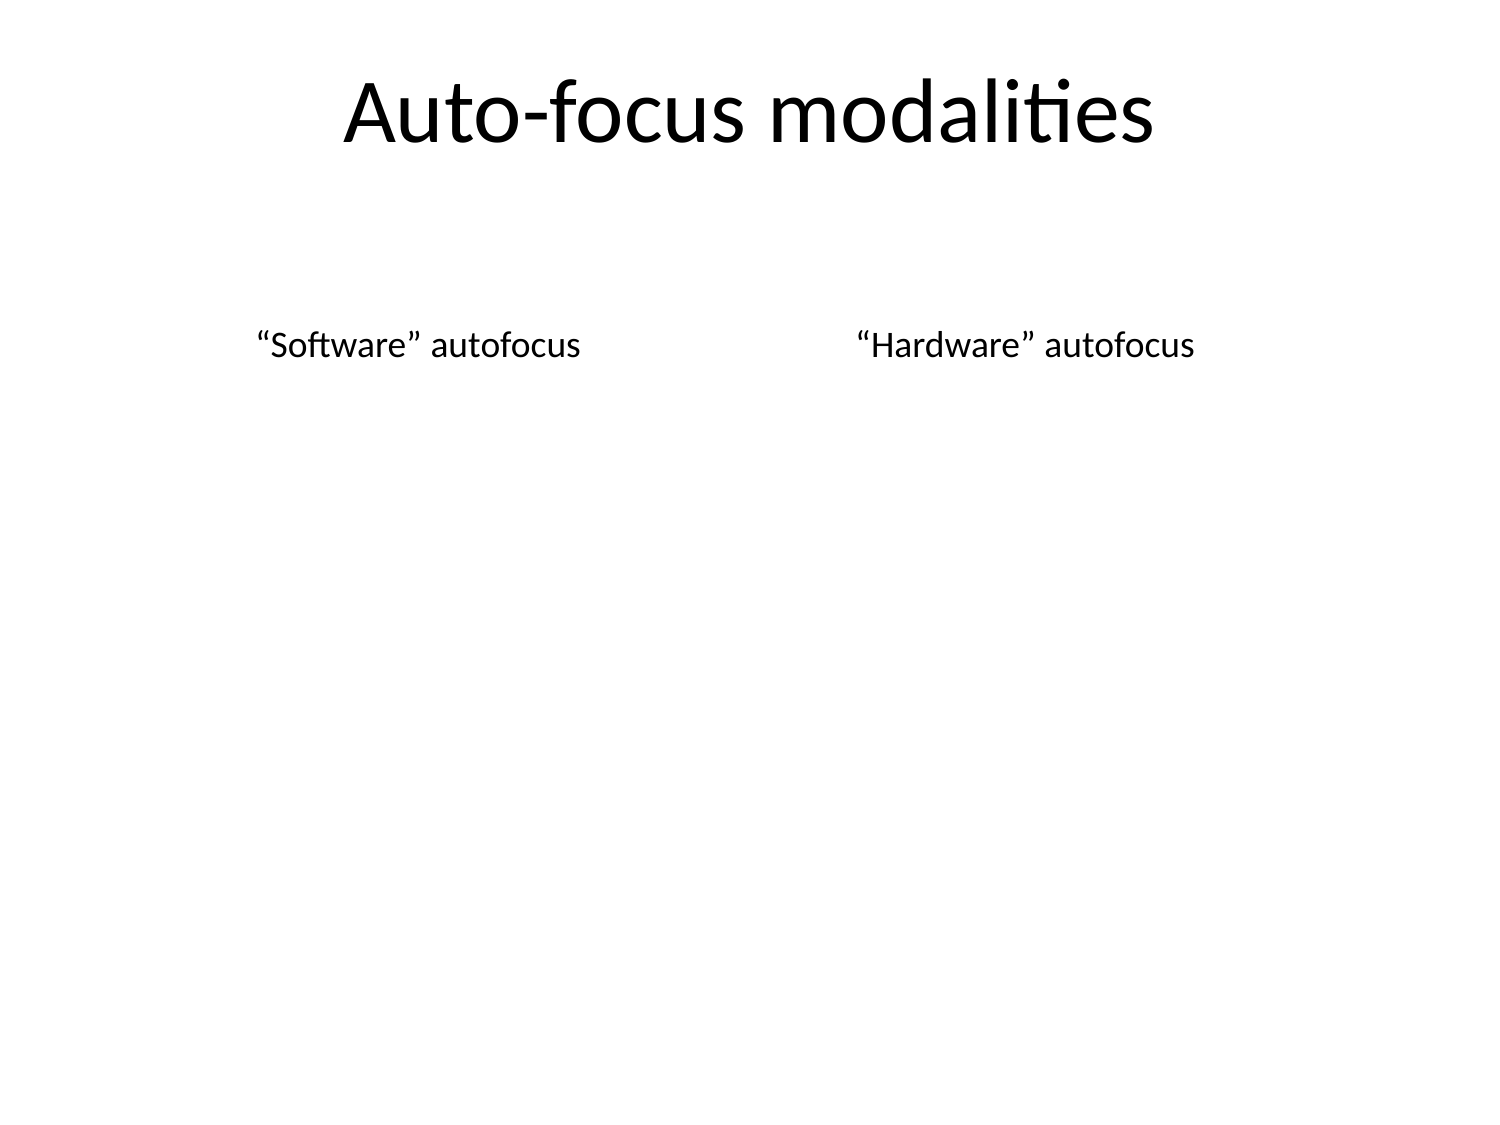

# Auto-focus modalities
“Software” autofocus
“Hardware” autofocus